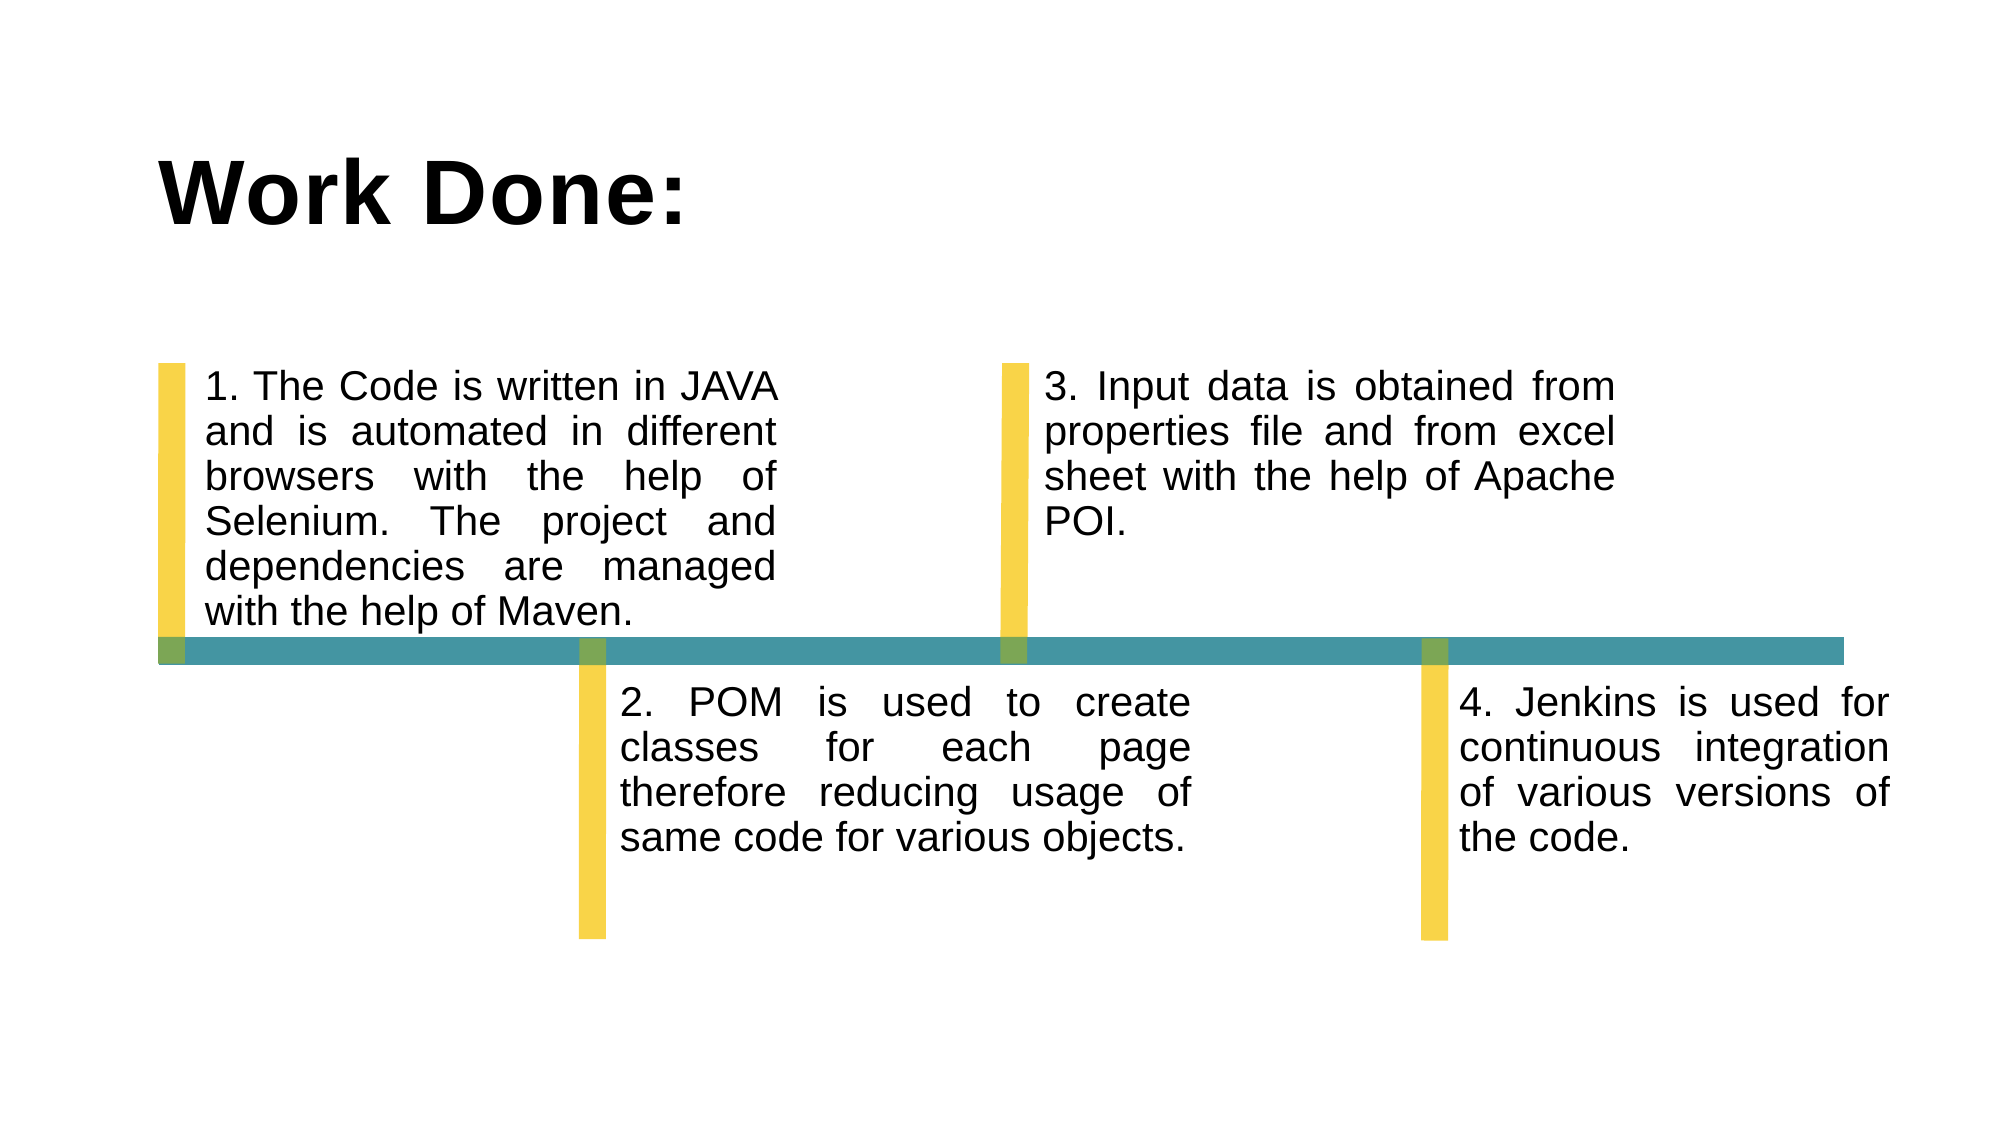

# Work Done:
1. The Code is written in JAVA and is automated in different browsers with the help of Selenium. The project and dependencies are managed with the help of Maven.

3. Input data is obtained from properties file and from excel sheet with the help of Apache POI.

2. POM is used to create classes for each page therefore reducing usage of same code for various objects.

4. Jenkins is used for continuous integration of various versions of the code.